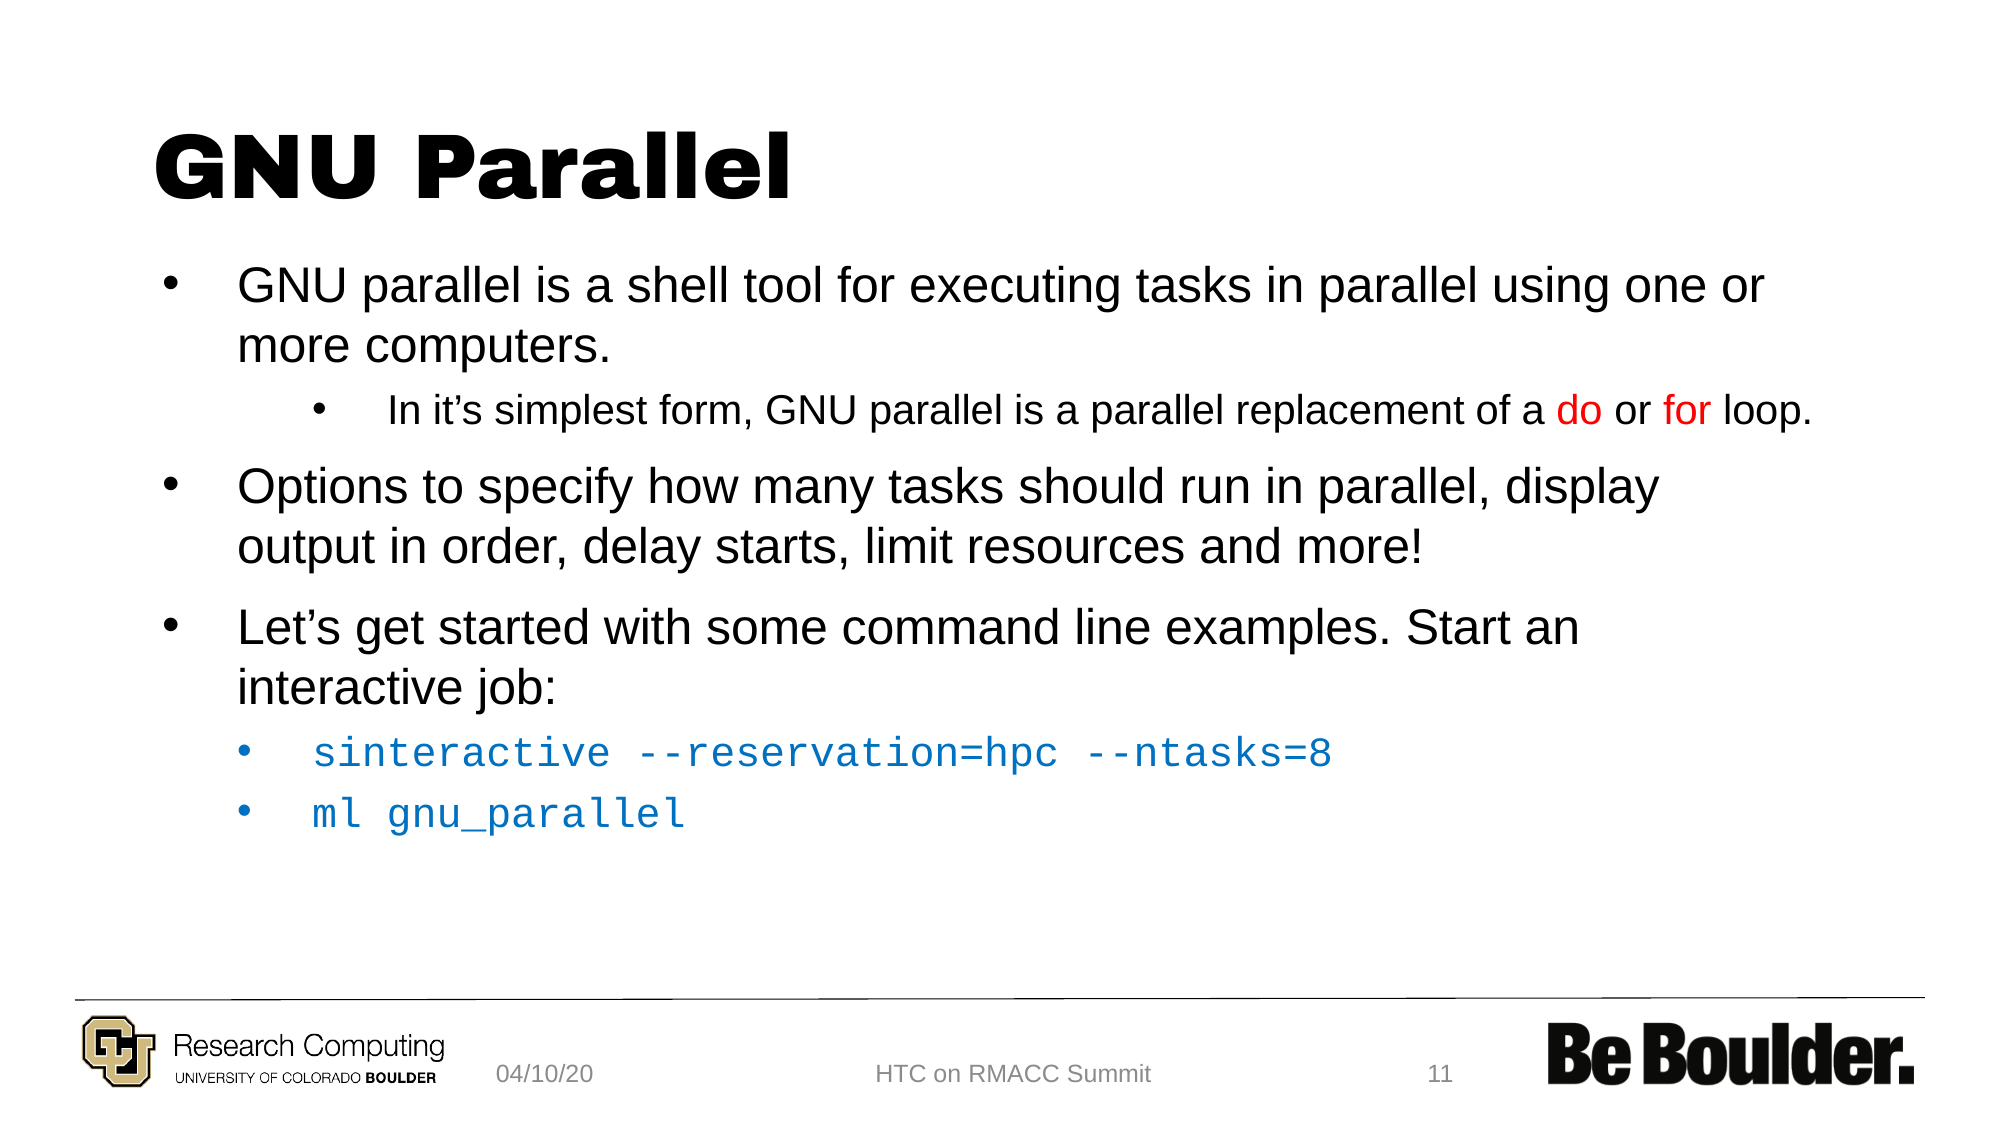

# GNU Parallel
GNU parallel is a shell tool for executing tasks in parallel using one or more computers.
In it’s simplest form, GNU parallel is a parallel replacement of a do or for loop.
Options to specify how many tasks should run in parallel, display  output in order, delay starts, limit resources and more!
Let’s get started with some command line examples. Start an interactive job:
sinteractive --reservation=hpc --ntasks=8
ml gnu_parallel

04/10/20
HTC on RMACC Summit
11